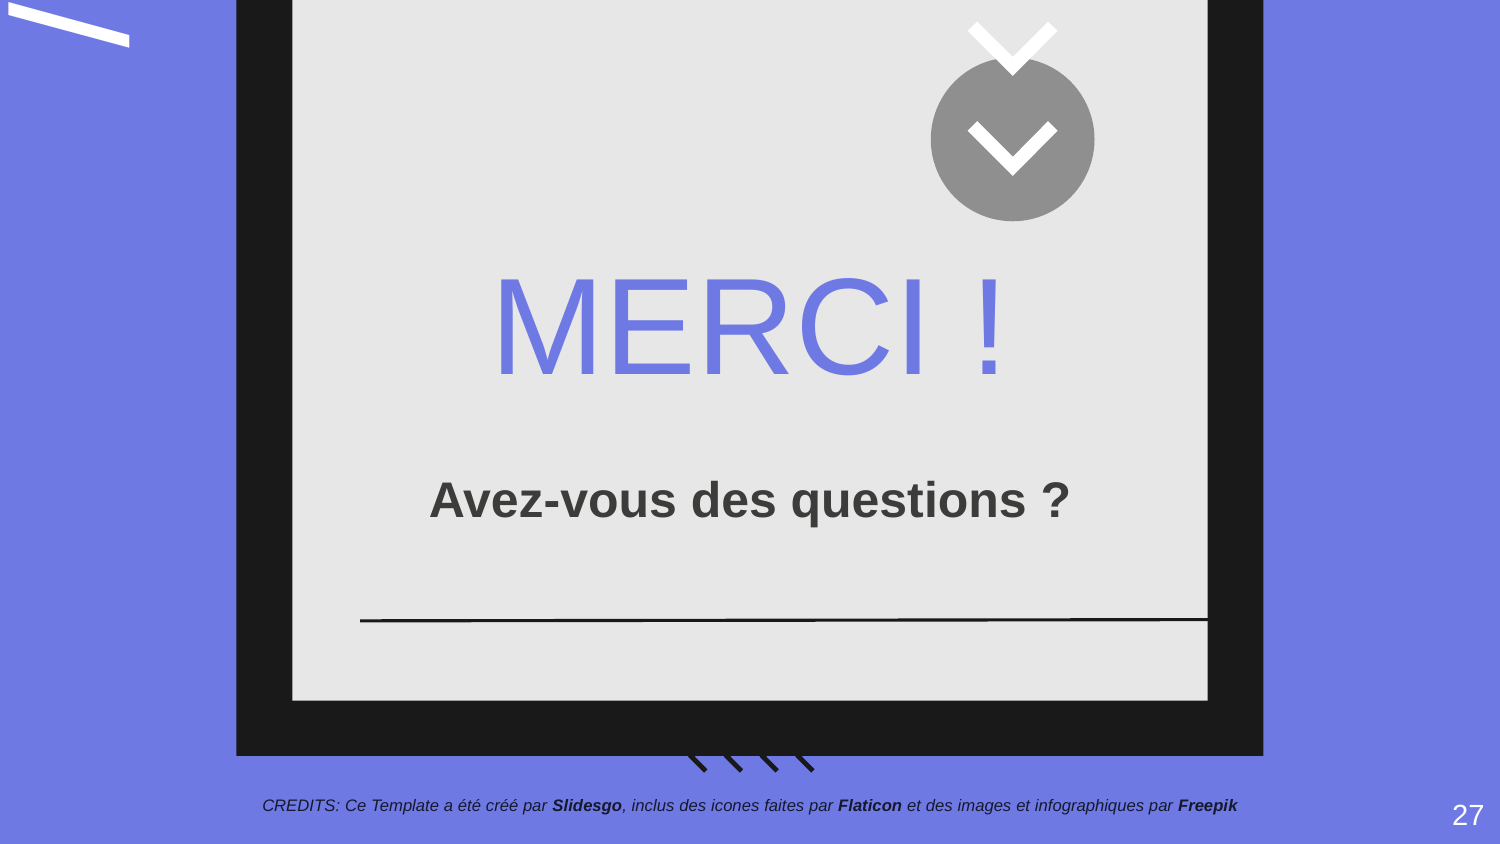

# MERCI !
Avez-vous des questions ?
CREDITS: Ce Template a été créé par Slidesgo, inclus des icones faites par Flaticon et des images et infographiques par Freepik
27